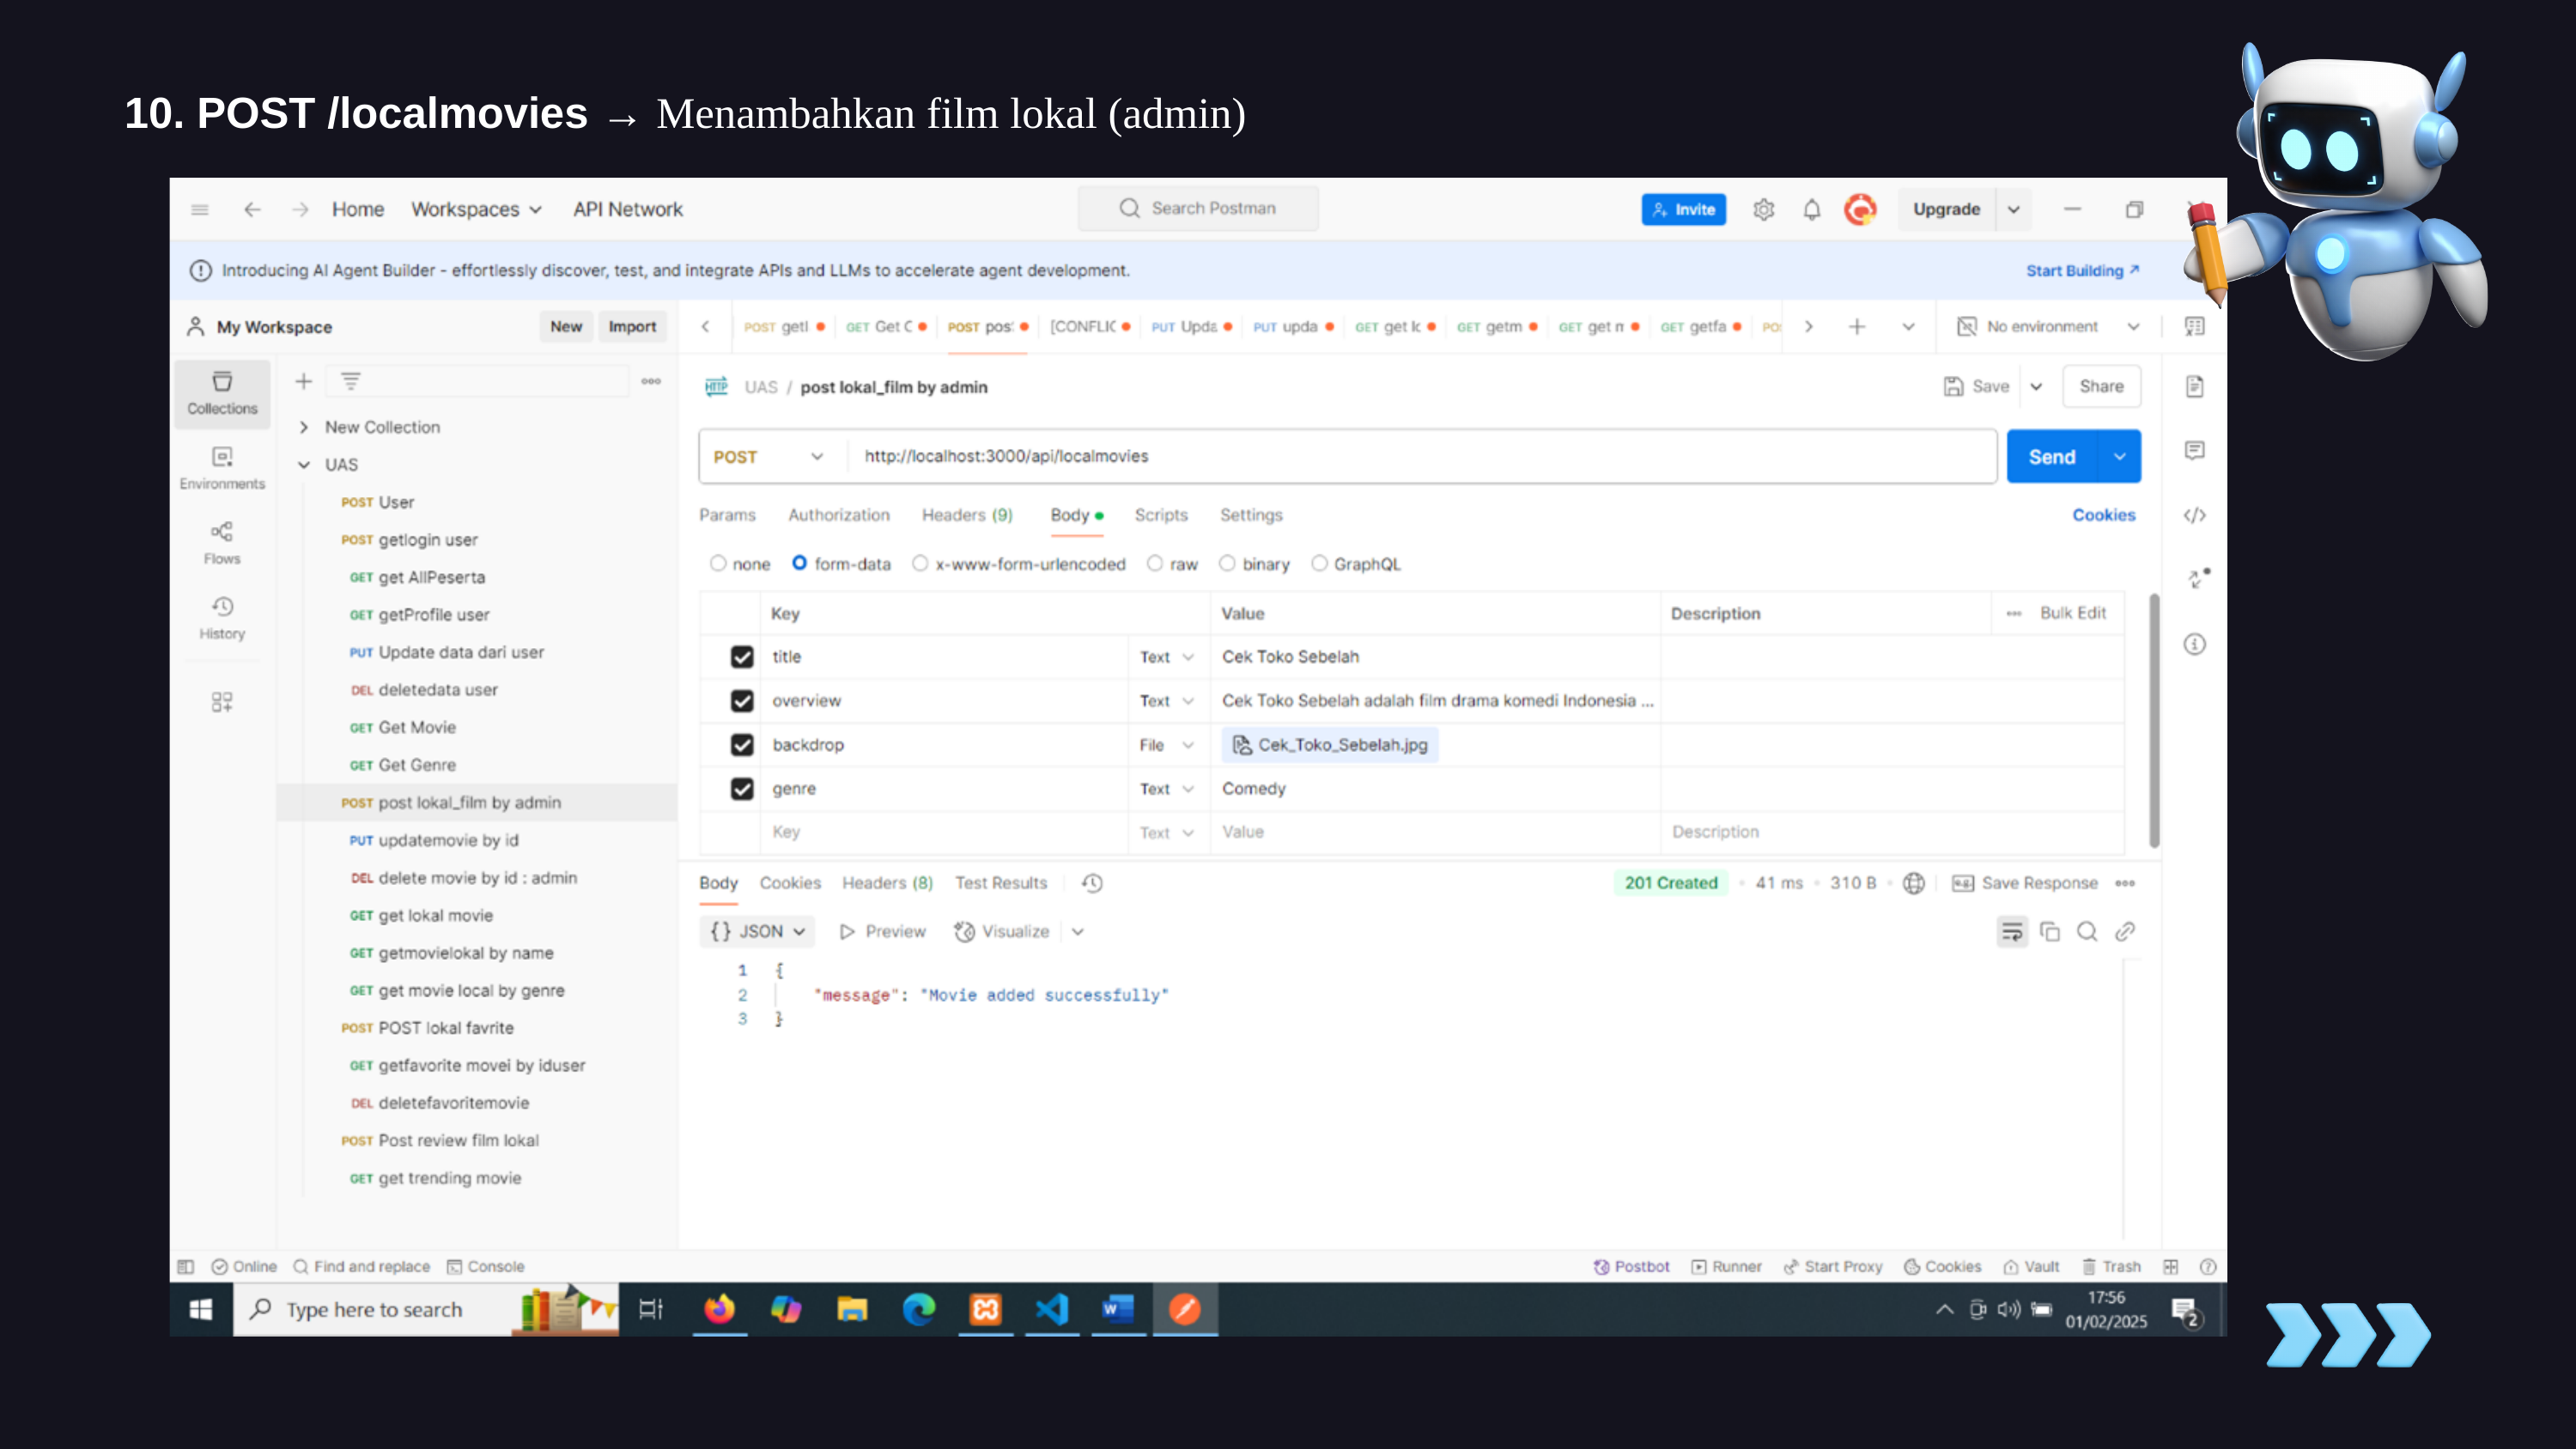

10. POST /localmovies → Menambahkan film lokal (admin)